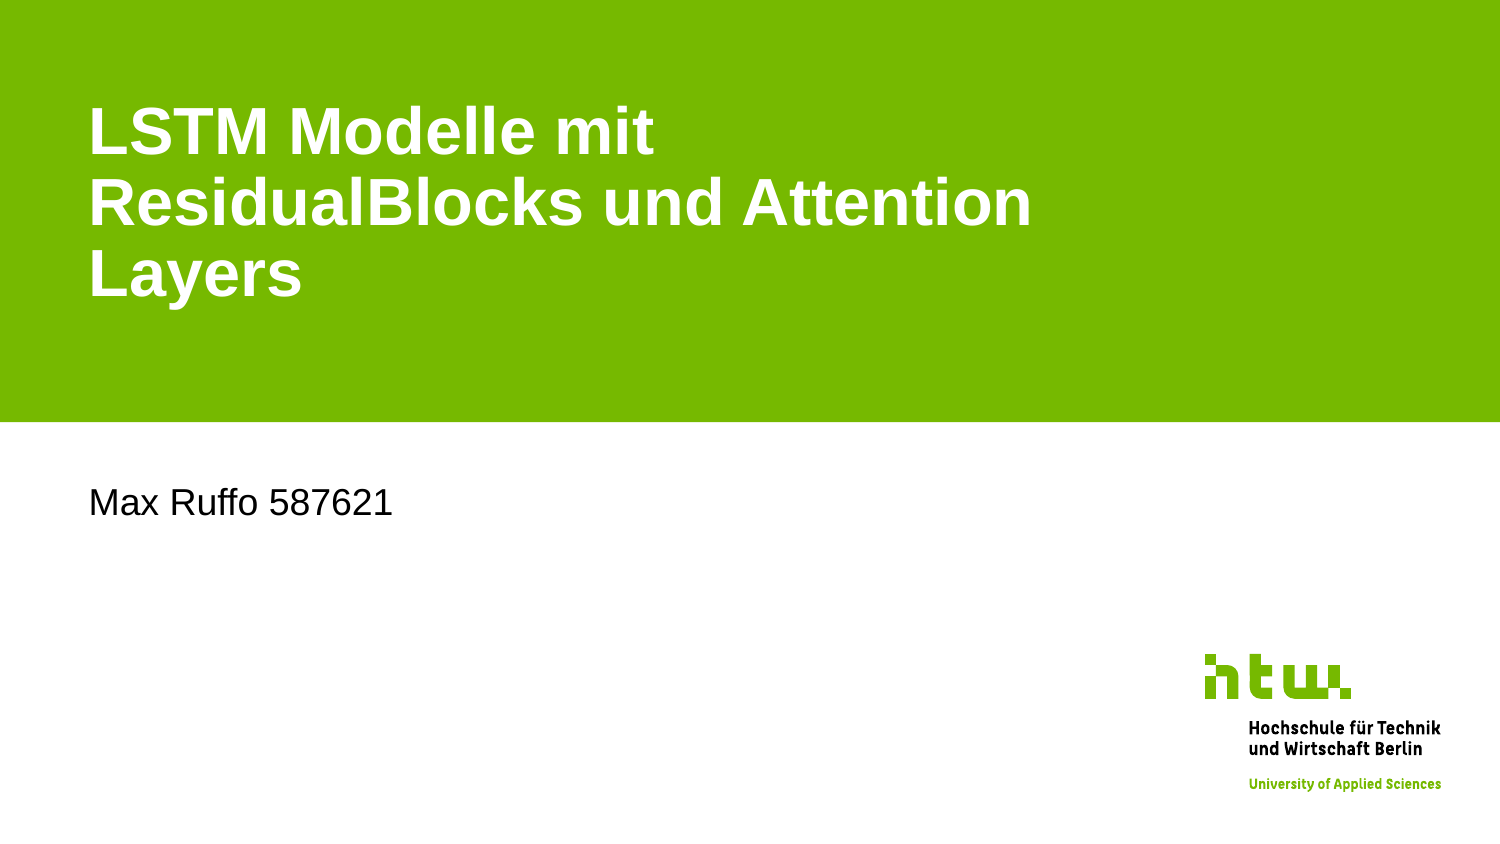

# LSTM Modelle mit ResidualBlocks und Attention Layers
Max Ruffo 587621